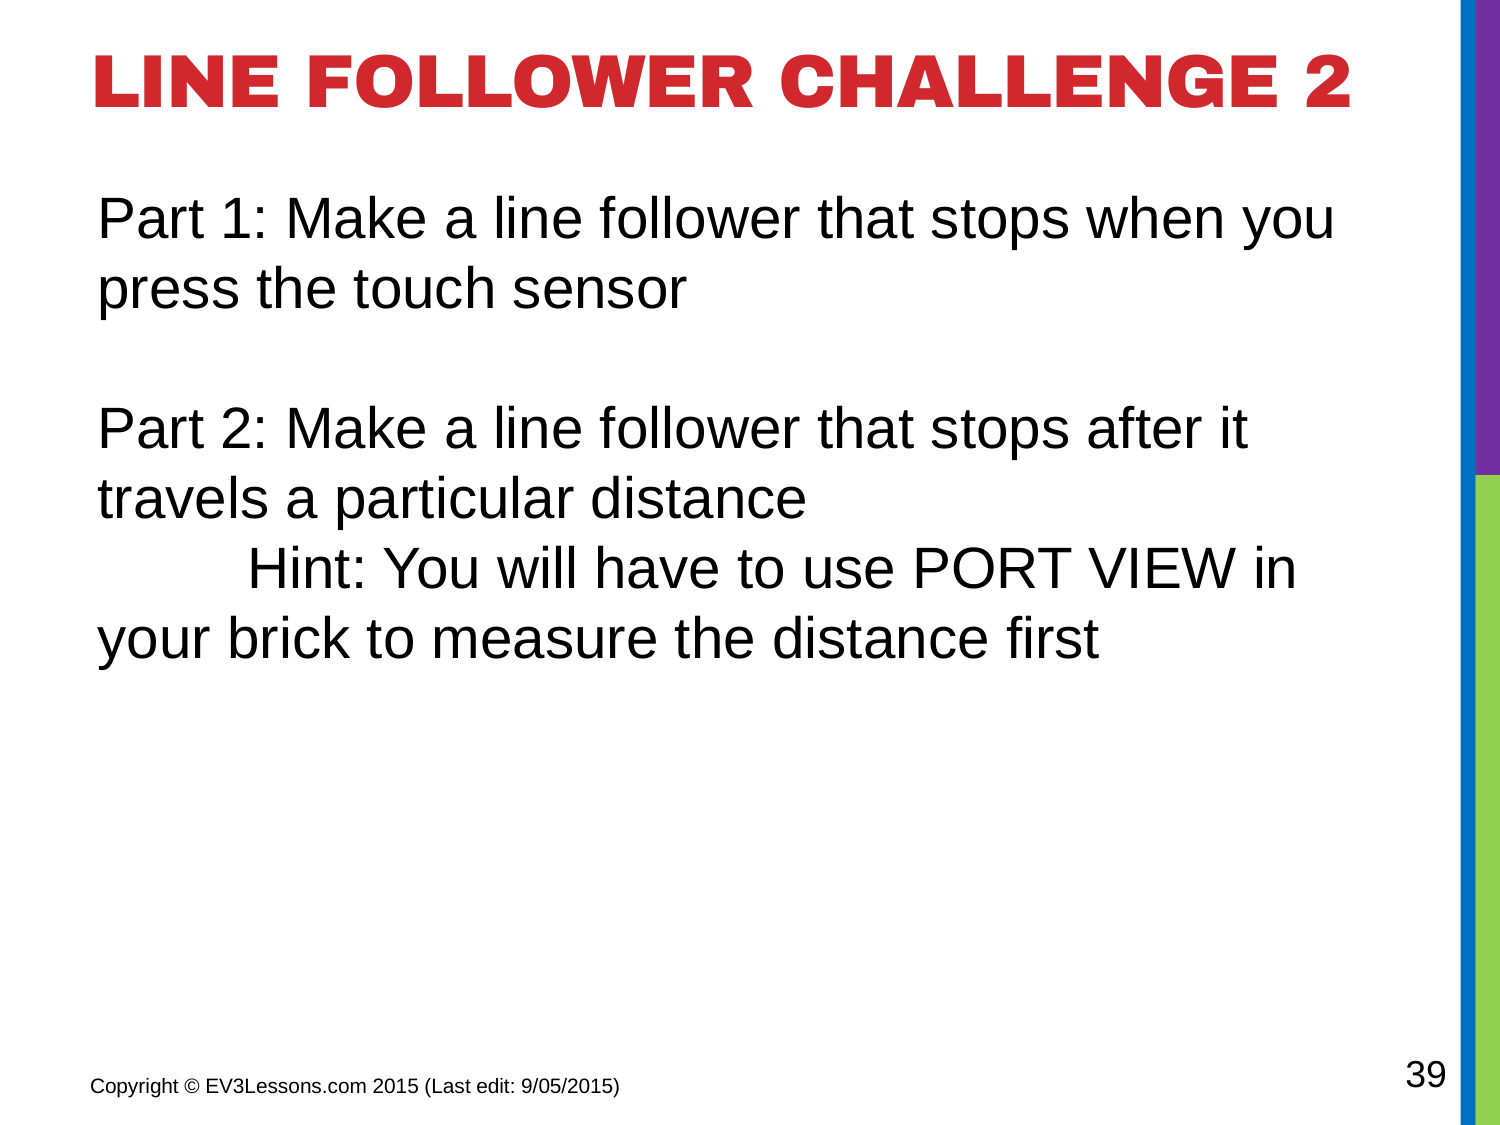

# Line follower challenge 2
Part 1: Make a line follower that stops when you press the touch sensor

Part 2: Make a line follower that stops after it travels a particular distance
	Hint: You will have to use PORT VIEW in your brick to measure the distance first
39
Copyright © EV3Lessons.com 2015 (Last edit: 9/05/2015)